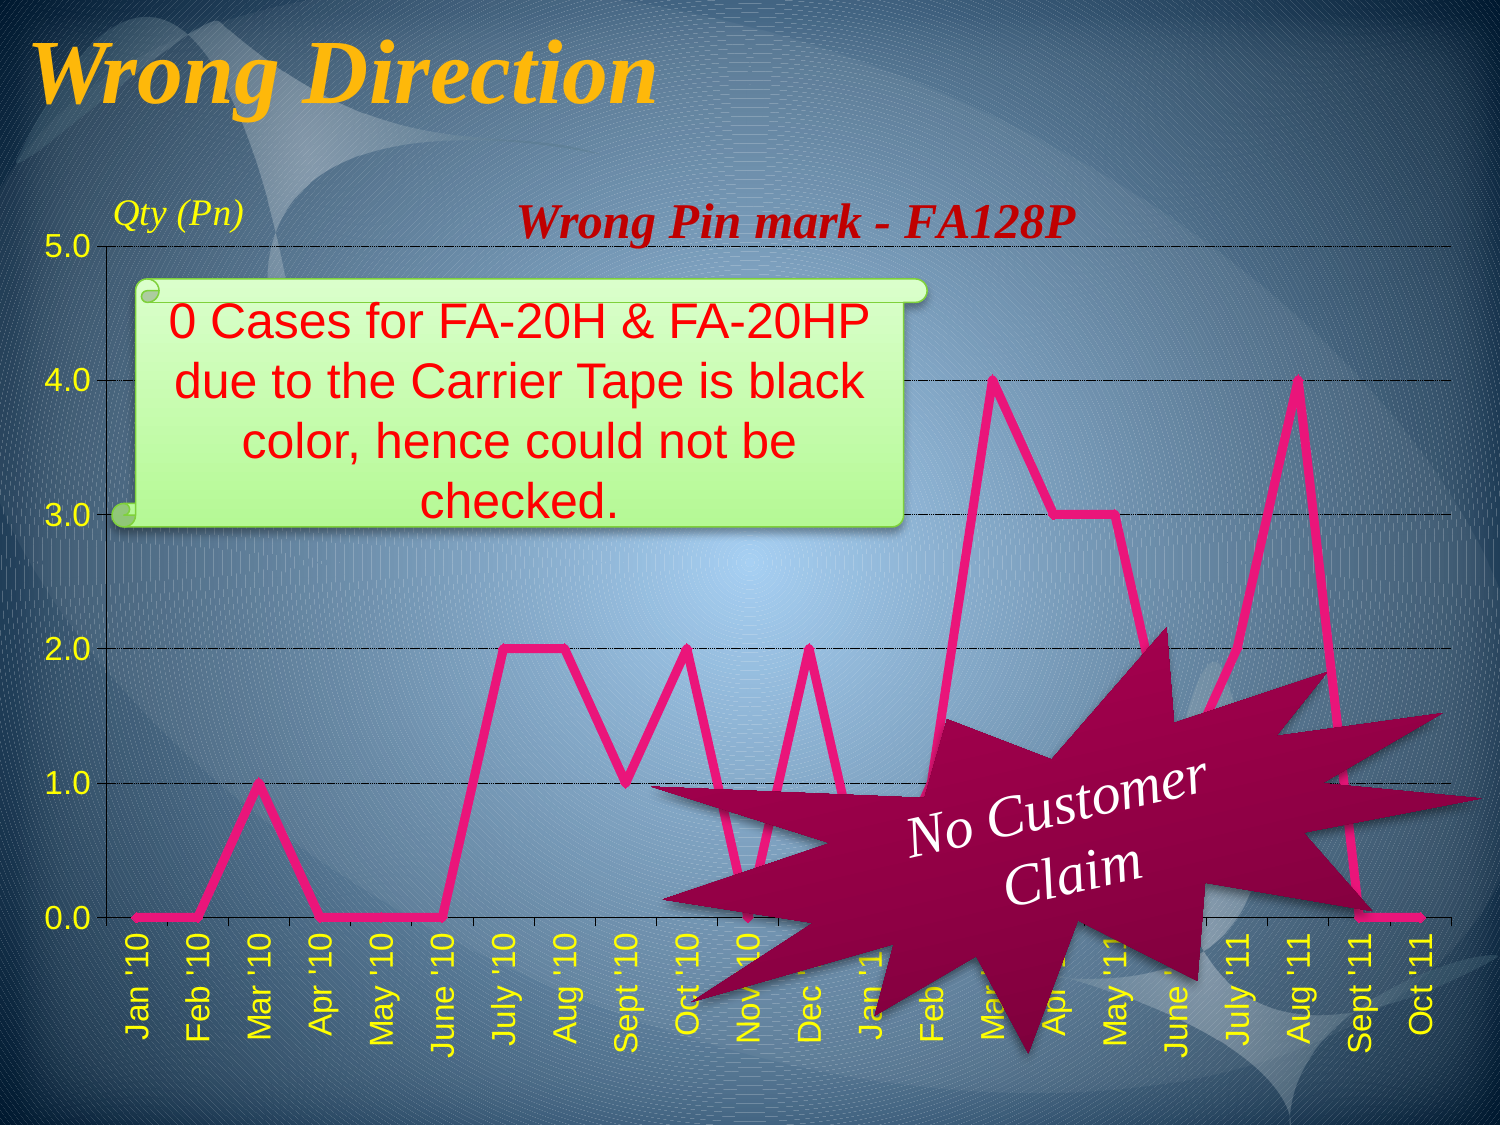

# Wrong Direction

### Chart: Wrong Pin mark - FA128P

| Category | Wrong Pin mark |
|---|---|
| Jan '10 | 0.0 |
| Feb '10 | 0.0 |
| Mar '10 | 1.0 |
| Apr '10 | 0.0 |
| May '10 | 0.0 |
| June '10 | 0.0 |
| July '10 | 2.0 |
| Aug '10 | 2.0 |
| Sept '10 | 1.0 |
| Oct '10 | 2.0 |
| Nov '10 | 0.0 |
| Dec '10 | 2.0 |
| Jan '11 | 0.0 |
| Feb '11 | 1.0 |
| Mar '11 | 4.0 |
| Apr '11 | 3.0 |
| May '11 | 3.0 |
| June '11 | 1.0 |
| July '11 | 2.0 |
| Aug '11 | 4.0 |
| Sept '11 | 0.0 |
| Oct '11 | 0.0 |
0 Cases for FA-20H & FA-20HP due to the Carrier Tape is black color, hence could not be checked.
No Customer Claim